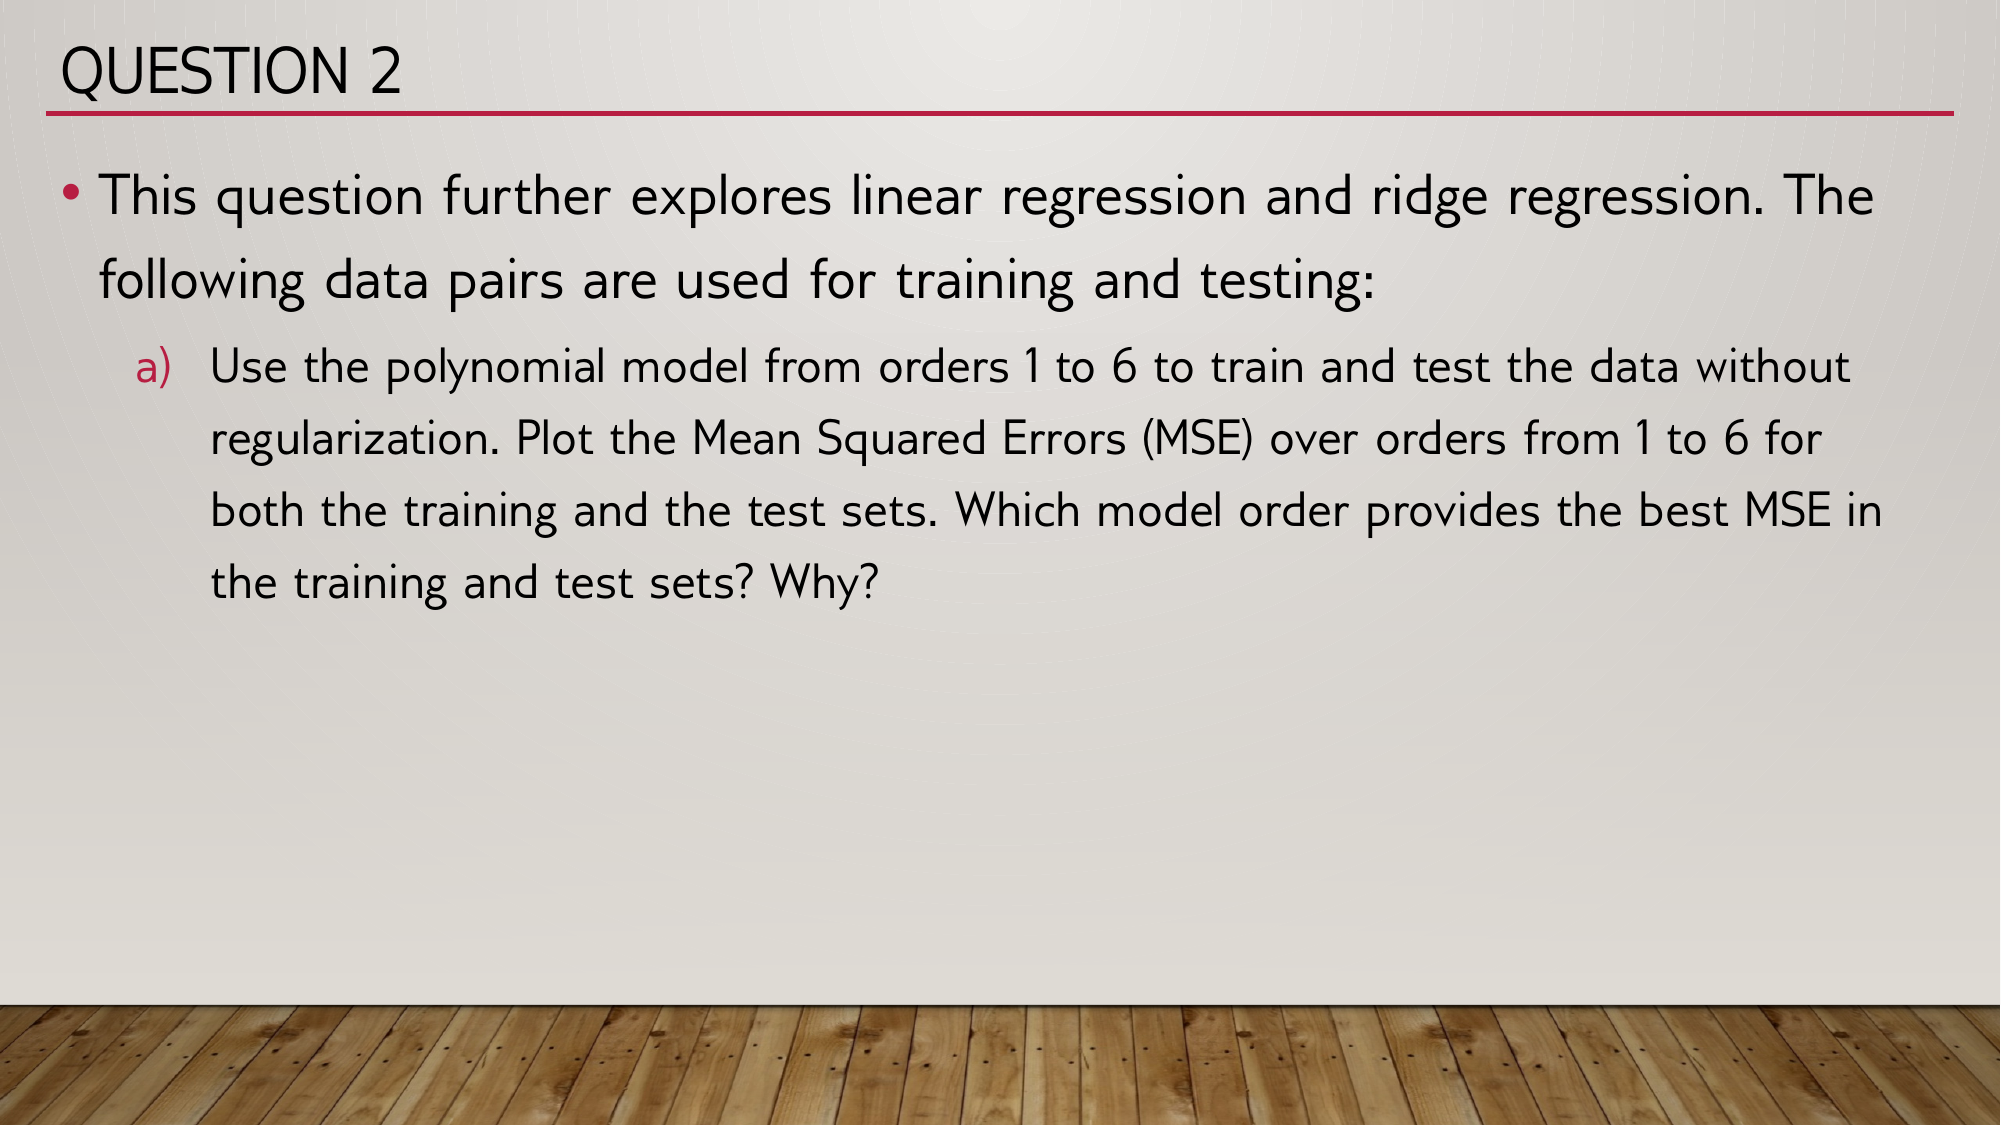

# Question 2
This question further explores linear regression and ridge regression. The following data pairs are used for training and testing:
Use the polynomial model from orders 1 to 6 to train and test the data without regularization. Plot the Mean Squared Errors (MSE) over orders from 1 to 6 for both the training and the test sets. Which model order provides the best MSE in the training and test sets? Why?